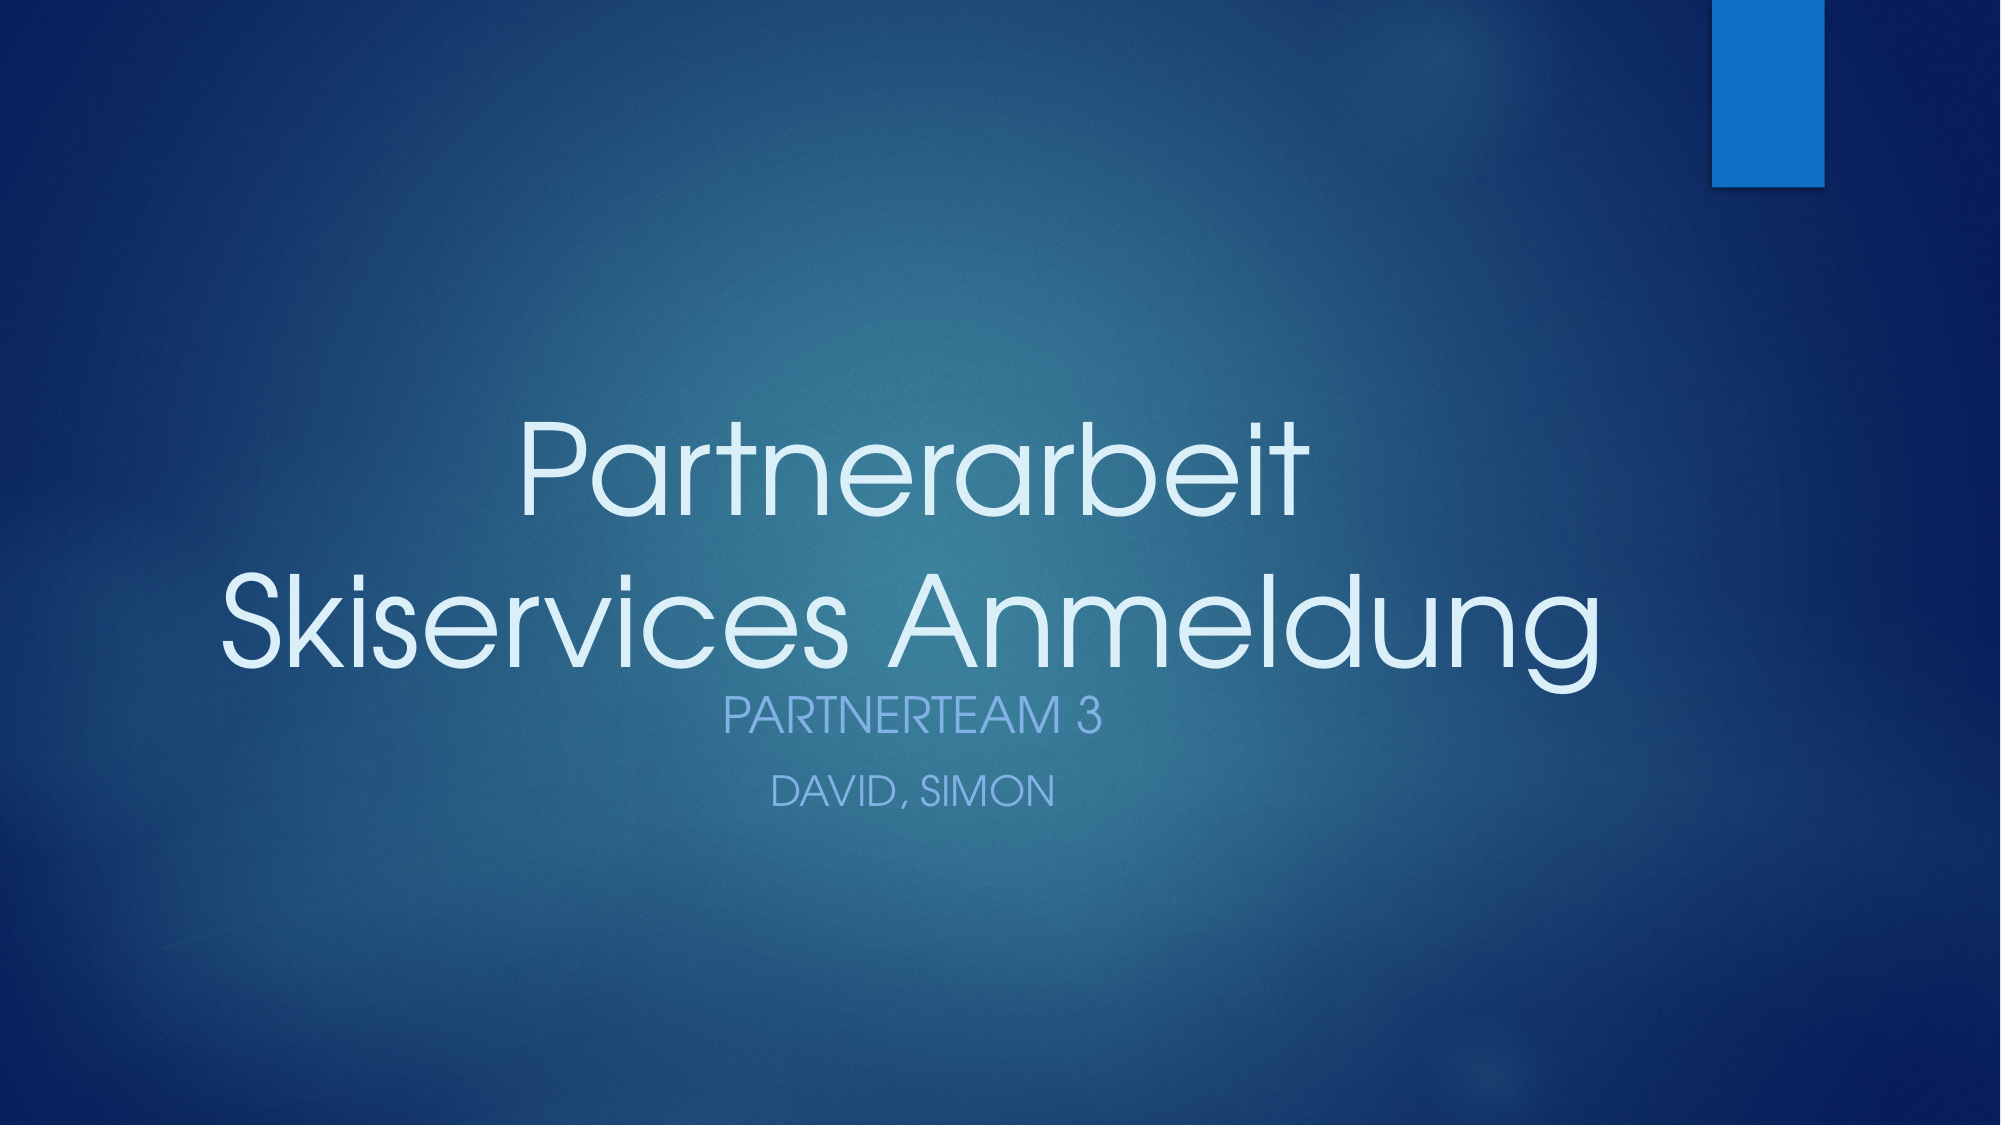

# Partnerarbeit Skiservices Anmeldung
Partnerteam 3
David, Simon